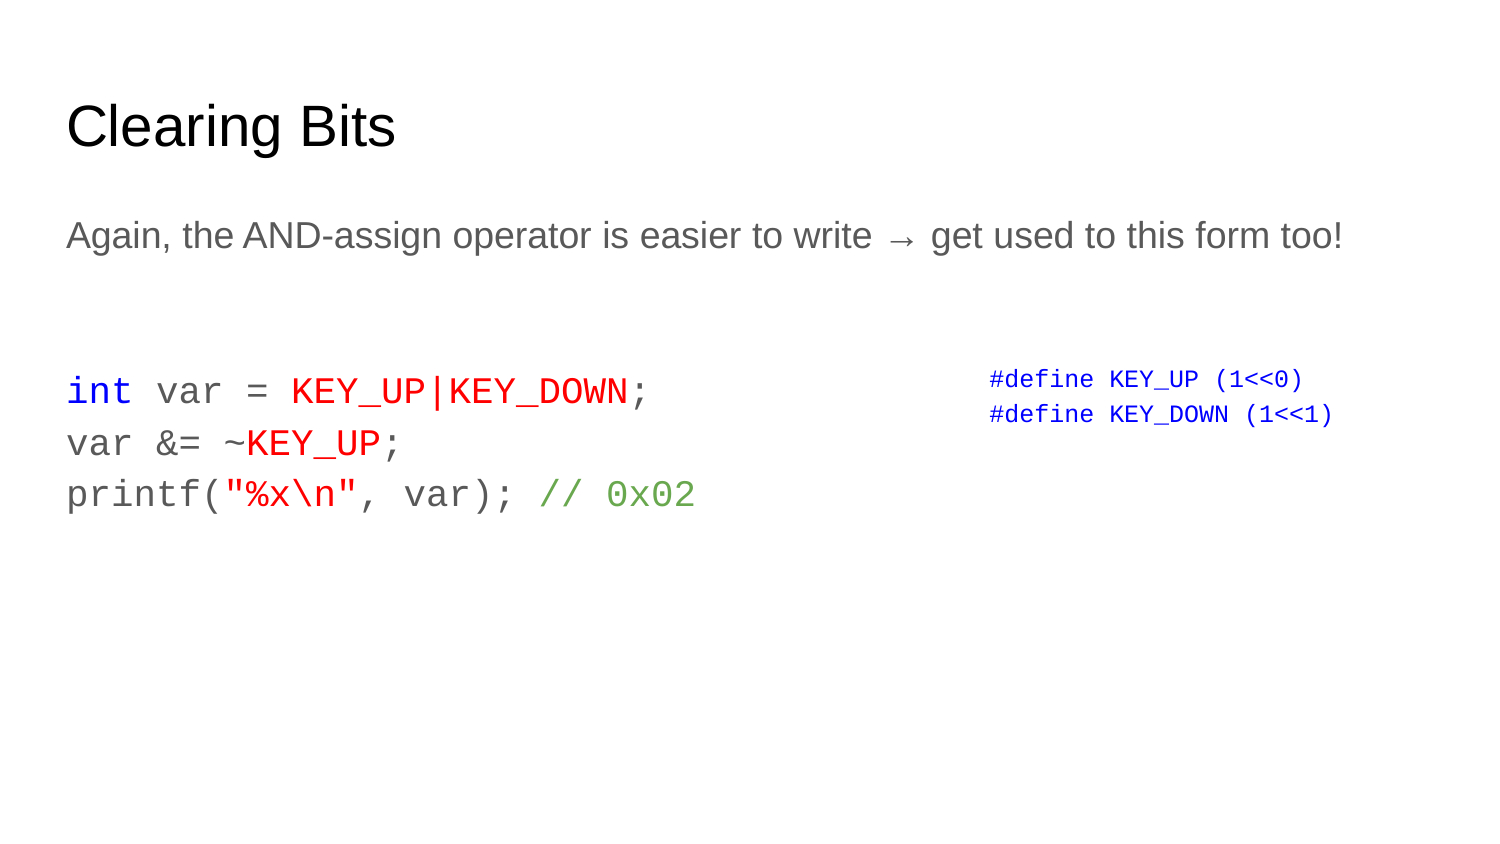

# Clearing Bits
Again, the AND-assign operator is easier to write → get used to this form too!
int var = KEY_UP|KEY_DOWN;
var &= ~KEY_UP;
printf("%x\n", var); // 0x02
#define KEY_UP (1<<0)
#define KEY_DOWN (1<<1)